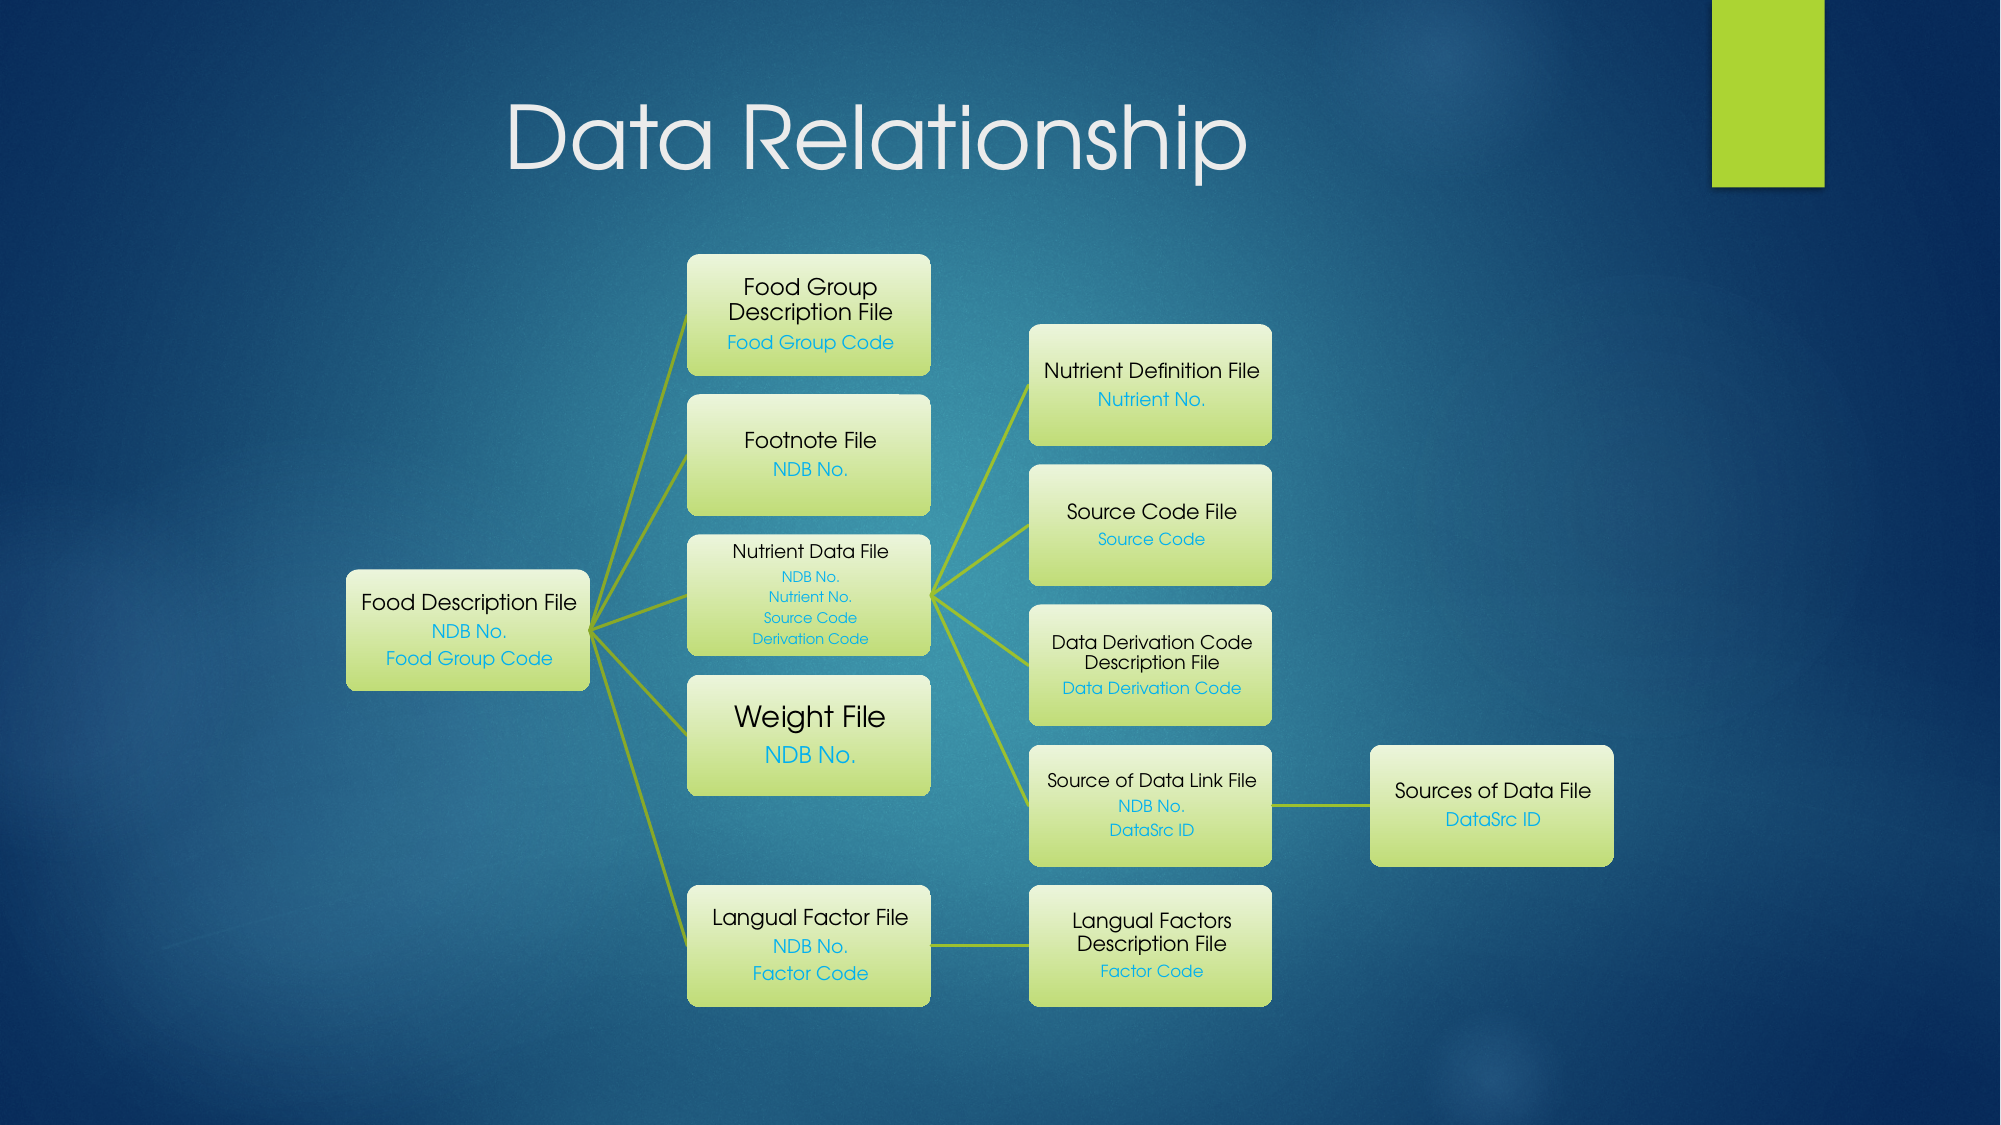

# Data Relationship
Food Description File
NDB No.
Food Group Code

Food Group Description File
Food Group Code

Footnote File
NDB No.

Nutrient Data File
NDB No.
Nutrient No.
Source Code
Derivation Code

Nutrient Definition File
Nutrient No.

Source Code File
Source Code

Data Derivation Code Description File
Data Derivation Code

Source of Data Link File
NDB No.
DataSrc ID

Sources of Data File
DataSrc ID

Weight File
NDB No.

Langual Factor File
NDB No.
Factor Code

Langual Factors Description File
Factor Code